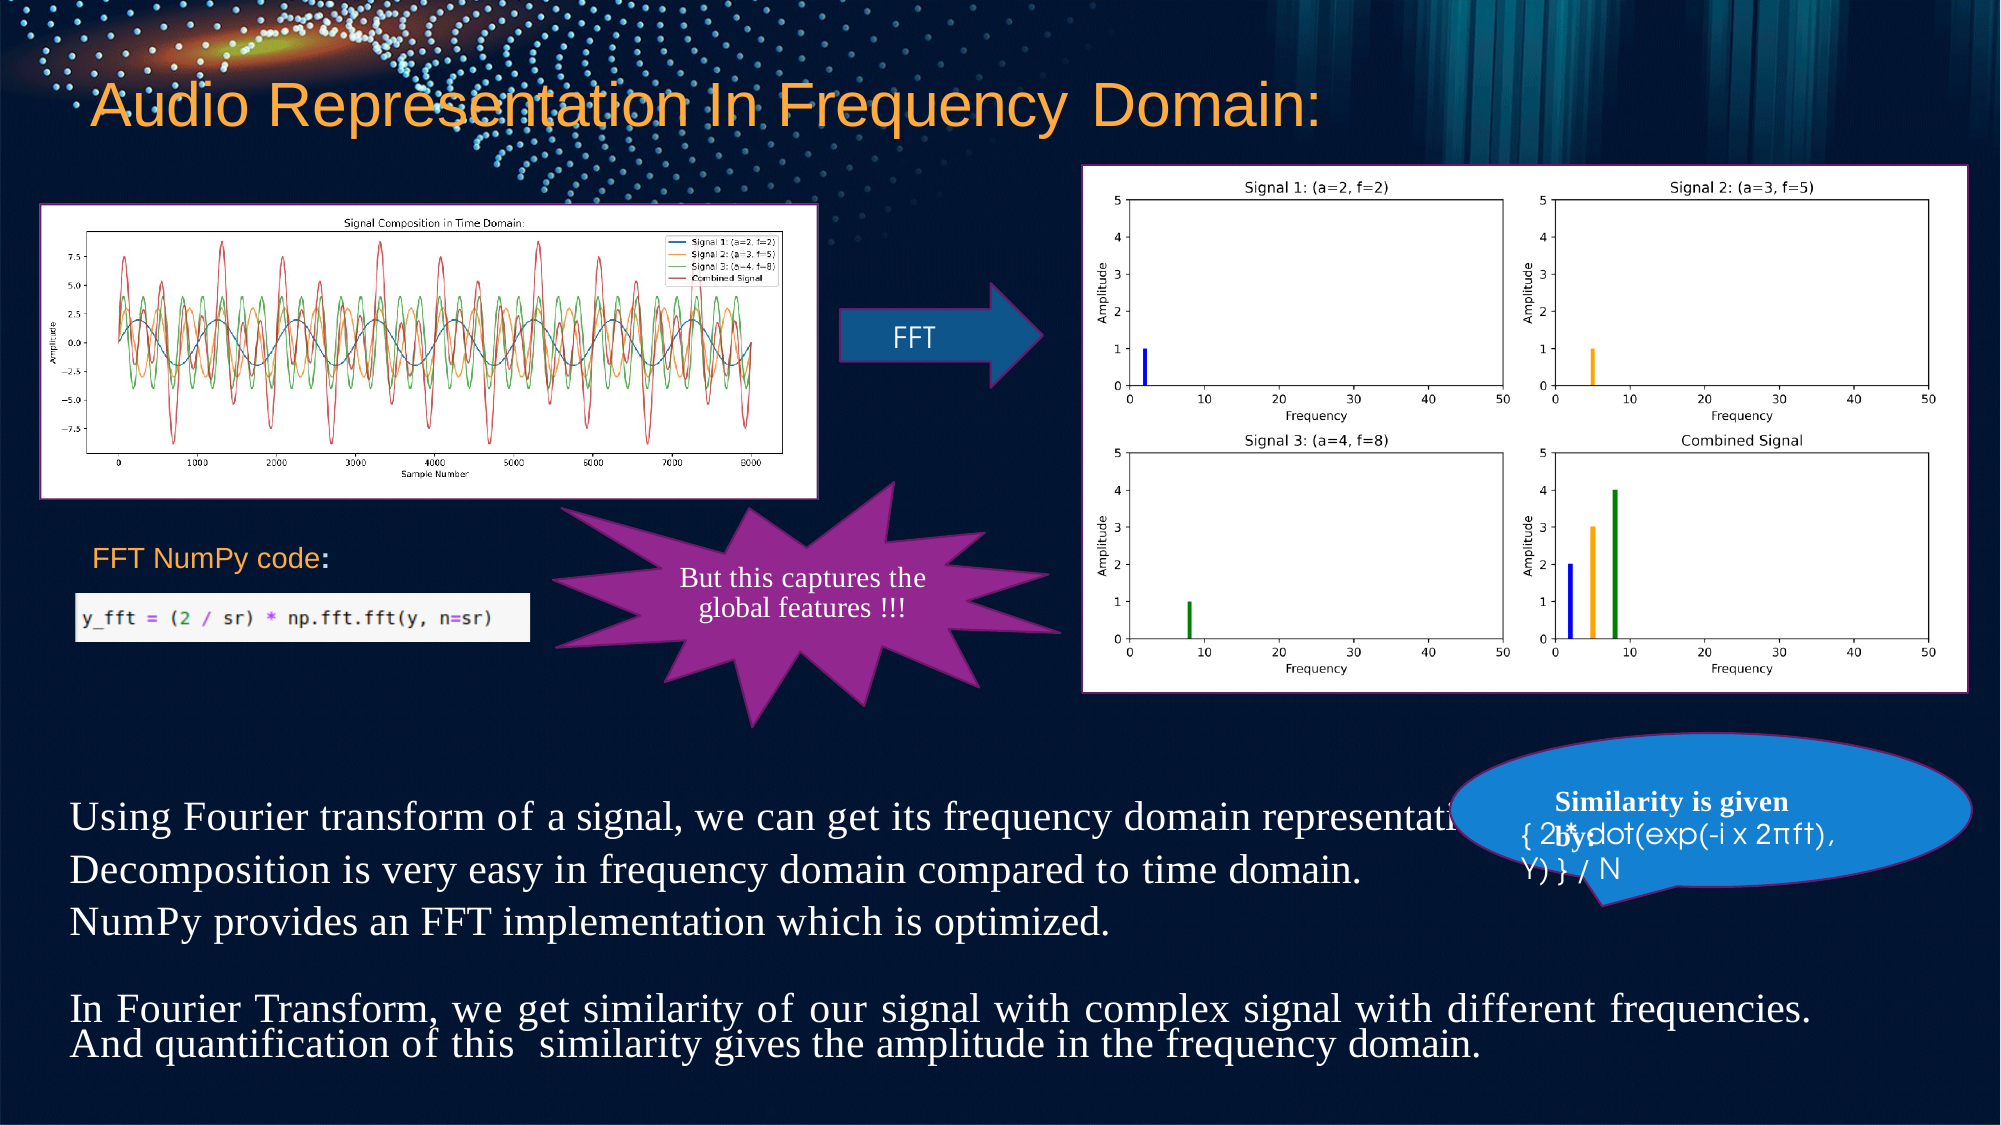

# Audio Representation In Frequency Domain:

FFT

FFT NumPy code:
But this captures the  global features !!!

Using Fourier transform of a signal, we can get its frequency domain representation.
Decomposition is very easy in frequency domain compared to time domain.
NumPy provides an FFT implementation which is optimized.

In Fourier Transform, we get similarity of our signal with complex signal with different frequencies. And quantification of this  similarity gives the amplitude in the frequency domain.
Similarity is given by:
{ 2 * dot(exp(-i x 2πft), Y) } / N